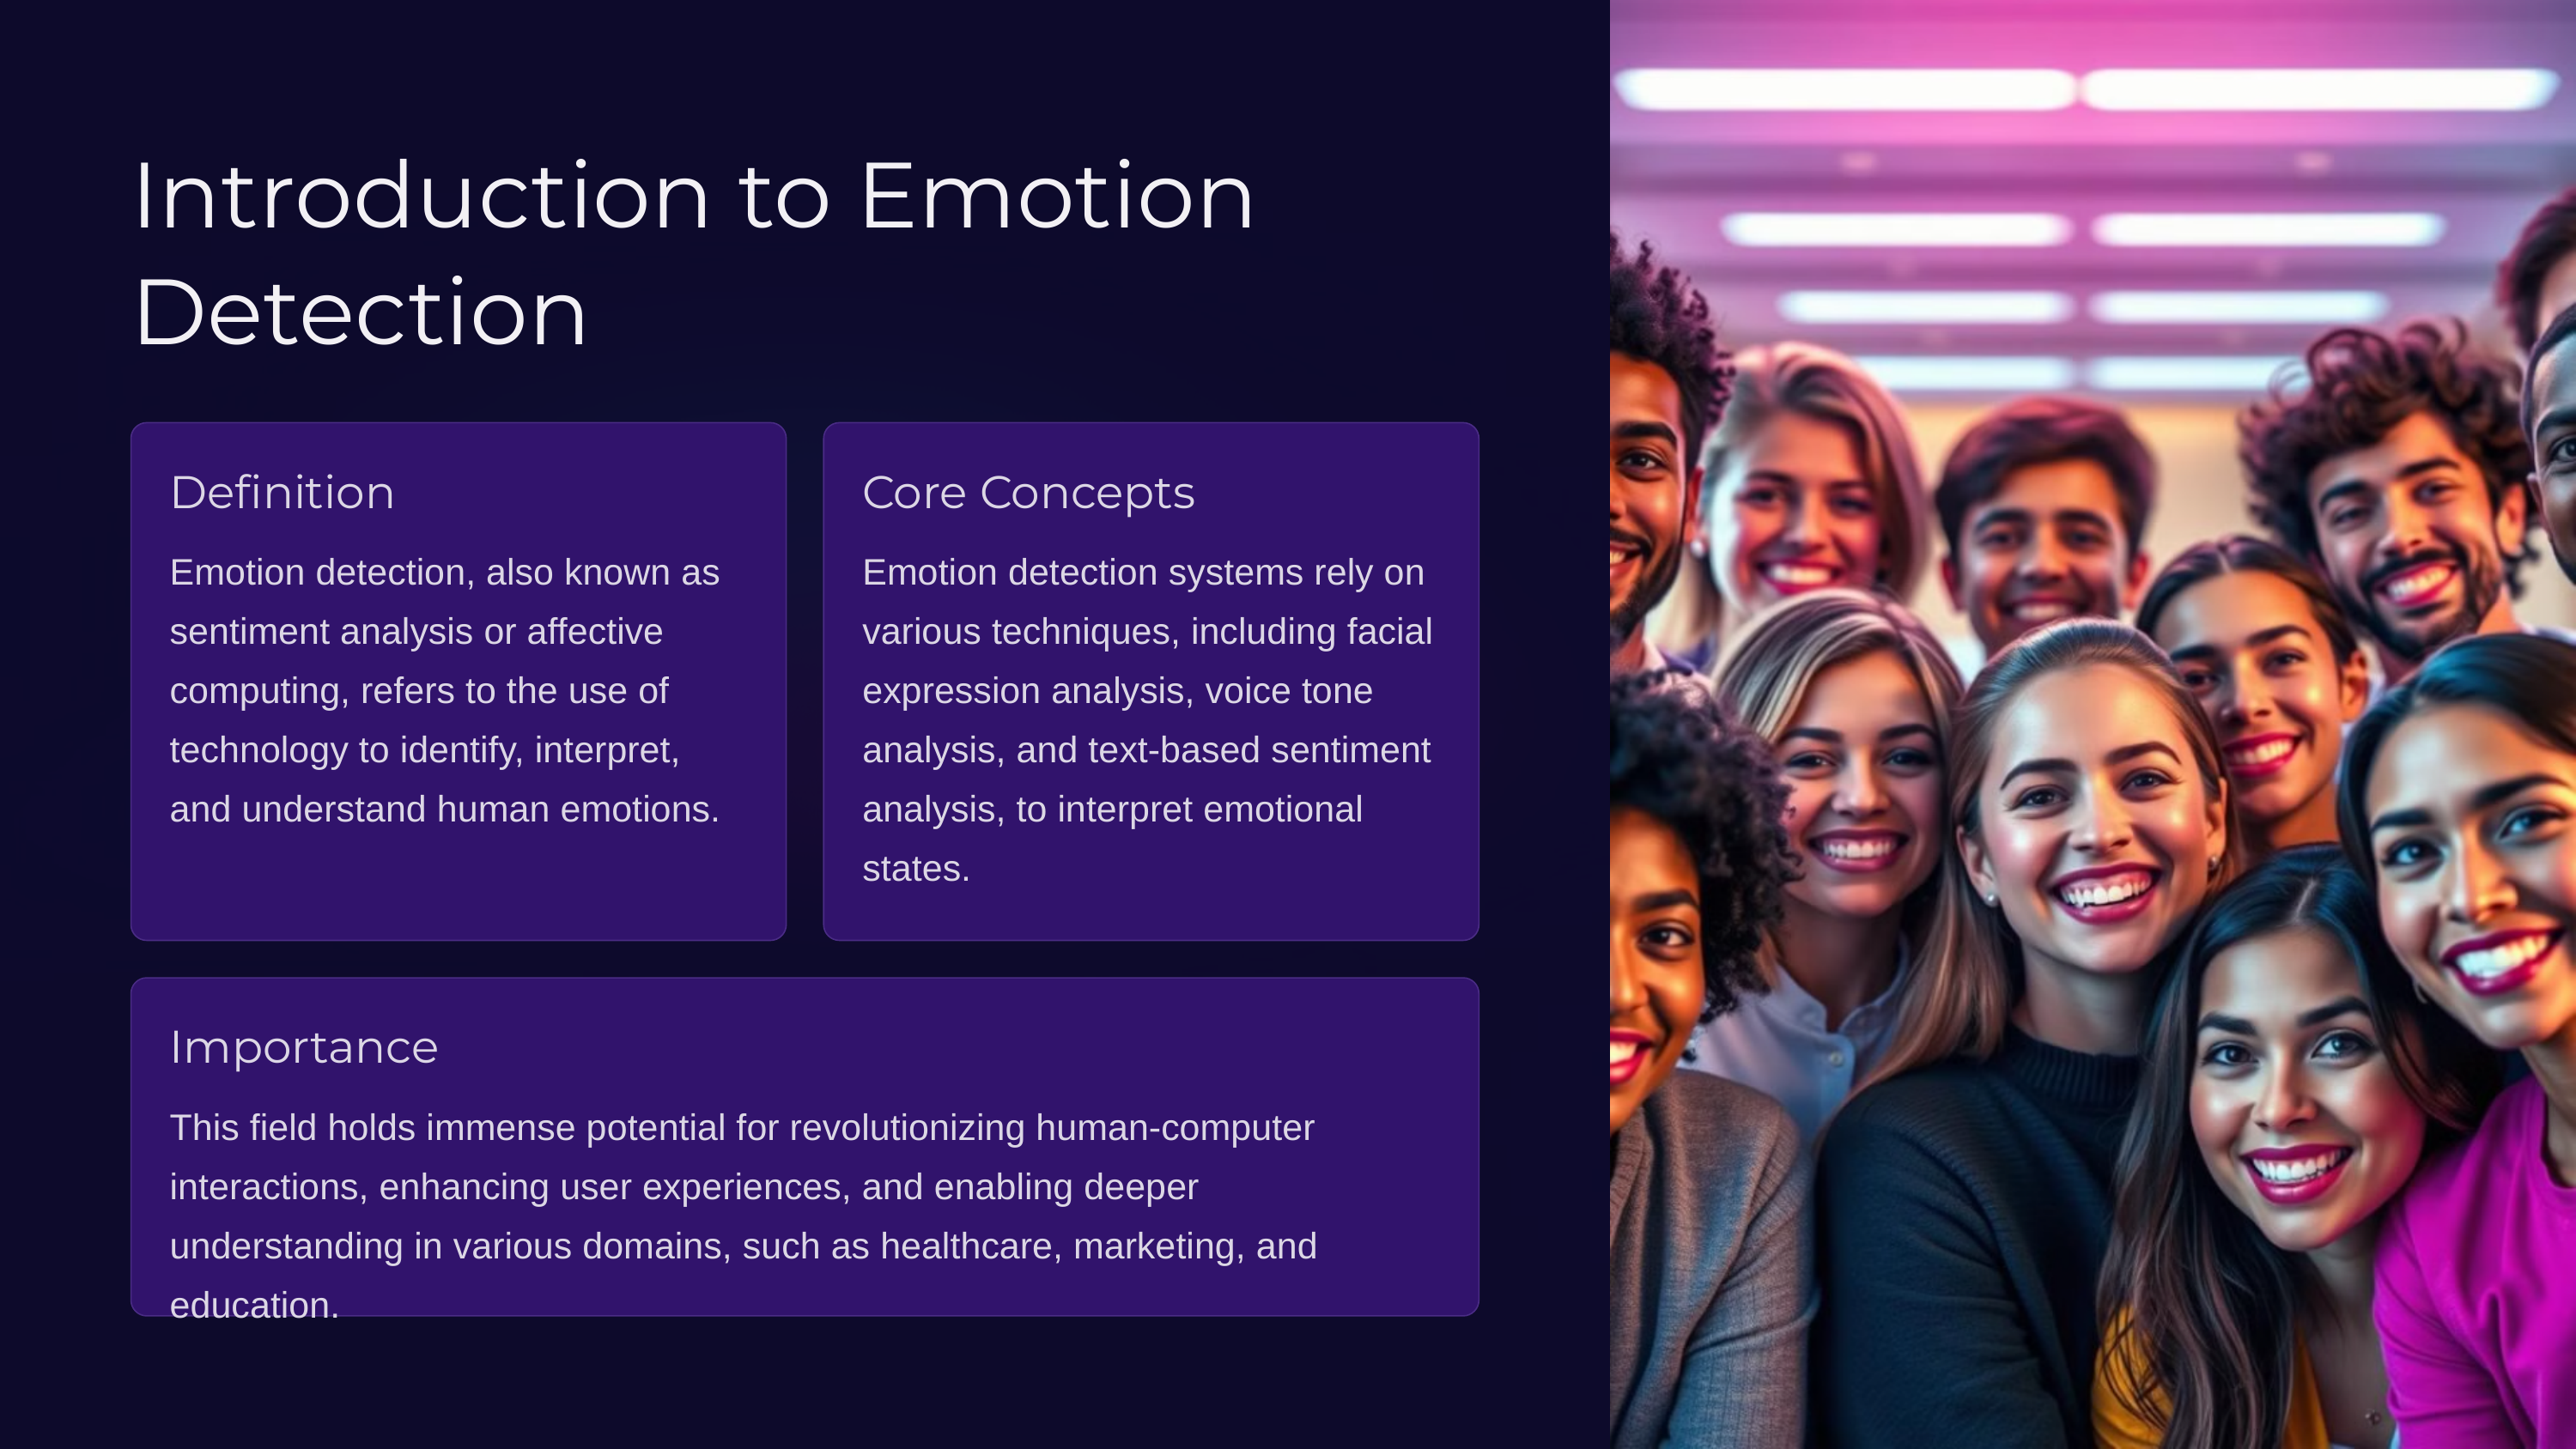

Introduction to Emotion Detection

Definition

Core Concepts

Emotion detection, also known as sentiment analysis or affective computing, refers to the use of technology to identify, interpret, and understand human emotions.

Emotion detection systems rely on various techniques, including facial expression analysis, voice tone analysis, and text-based sentiment analysis, to interpret emotional states.

Importance

This field holds immense potential for revolutionizing human-computer interactions, enhancing user experiences, and enabling deeper understanding in various domains, such as healthcare, marketing, and education.